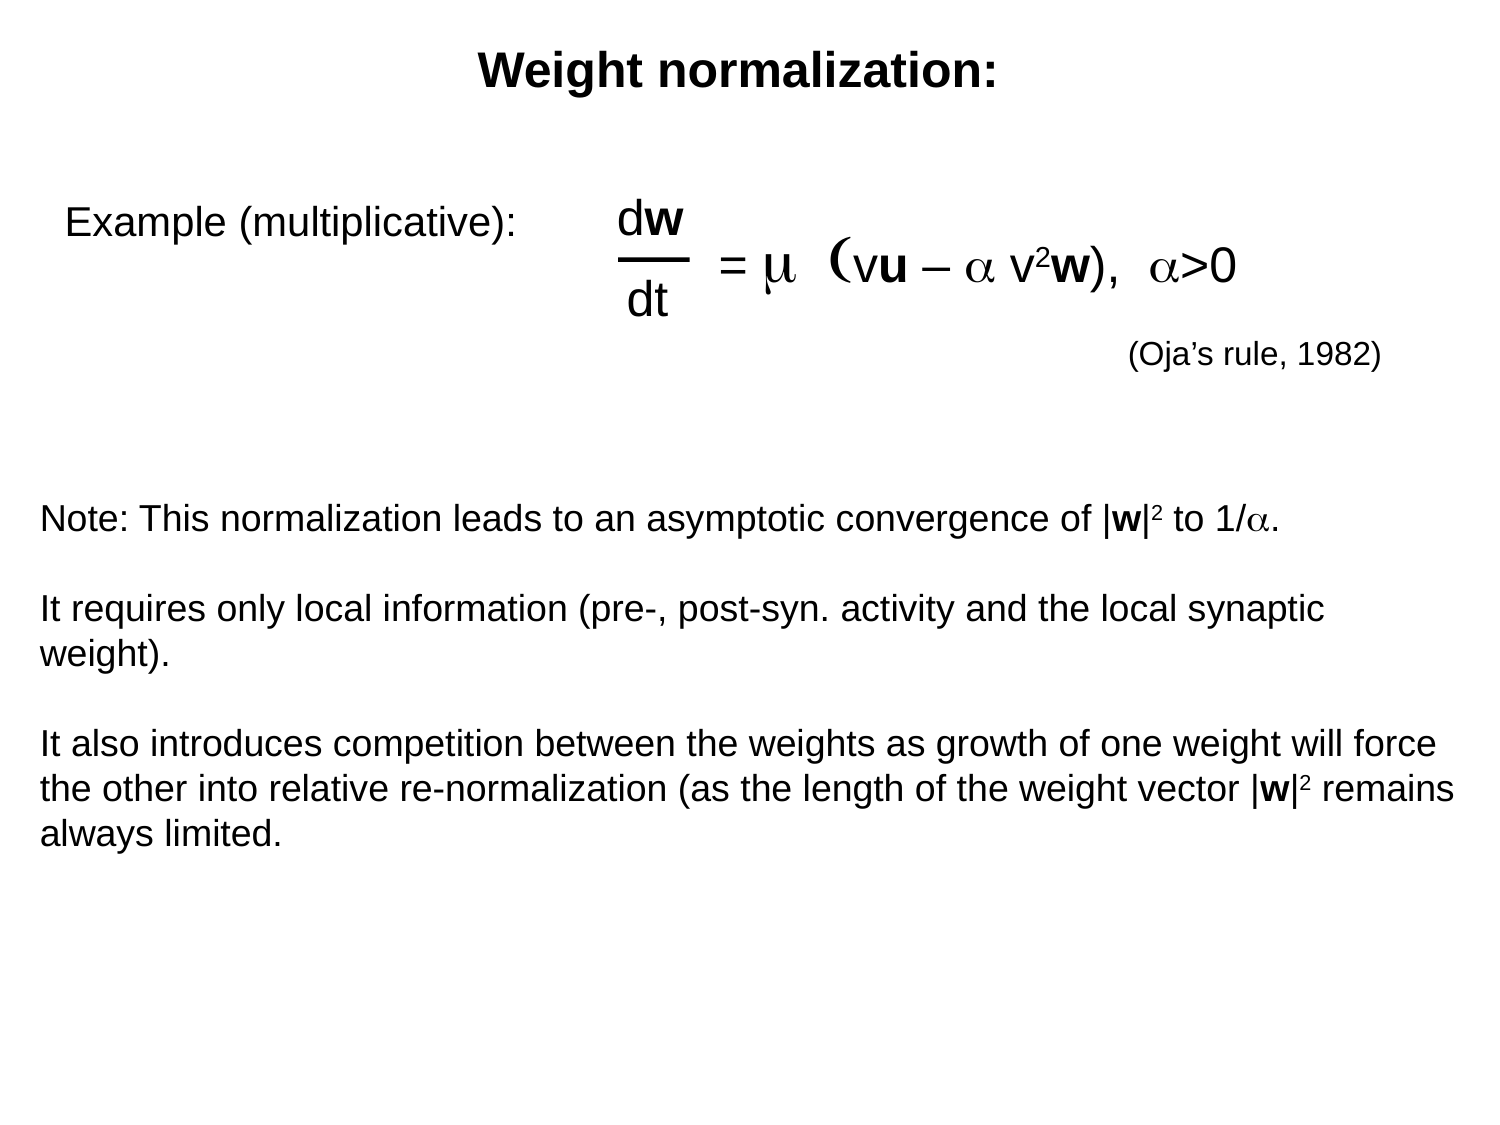

Weight normalization:
dw
Example (multiplicative):
= μ (vu – α v2w),  α>0
dt

(Oja’s rule, 1982)
Note: This normalization leads to an asymptotic convergence of |w|2 to 1/α.

It requires only local information (pre-, post-syn. activity and the local synaptic weight).

It also introduces competition between the weights as growth of one weight will force the other into relative re-normalization (as the length of the weight vector |w|2 remains always limited.